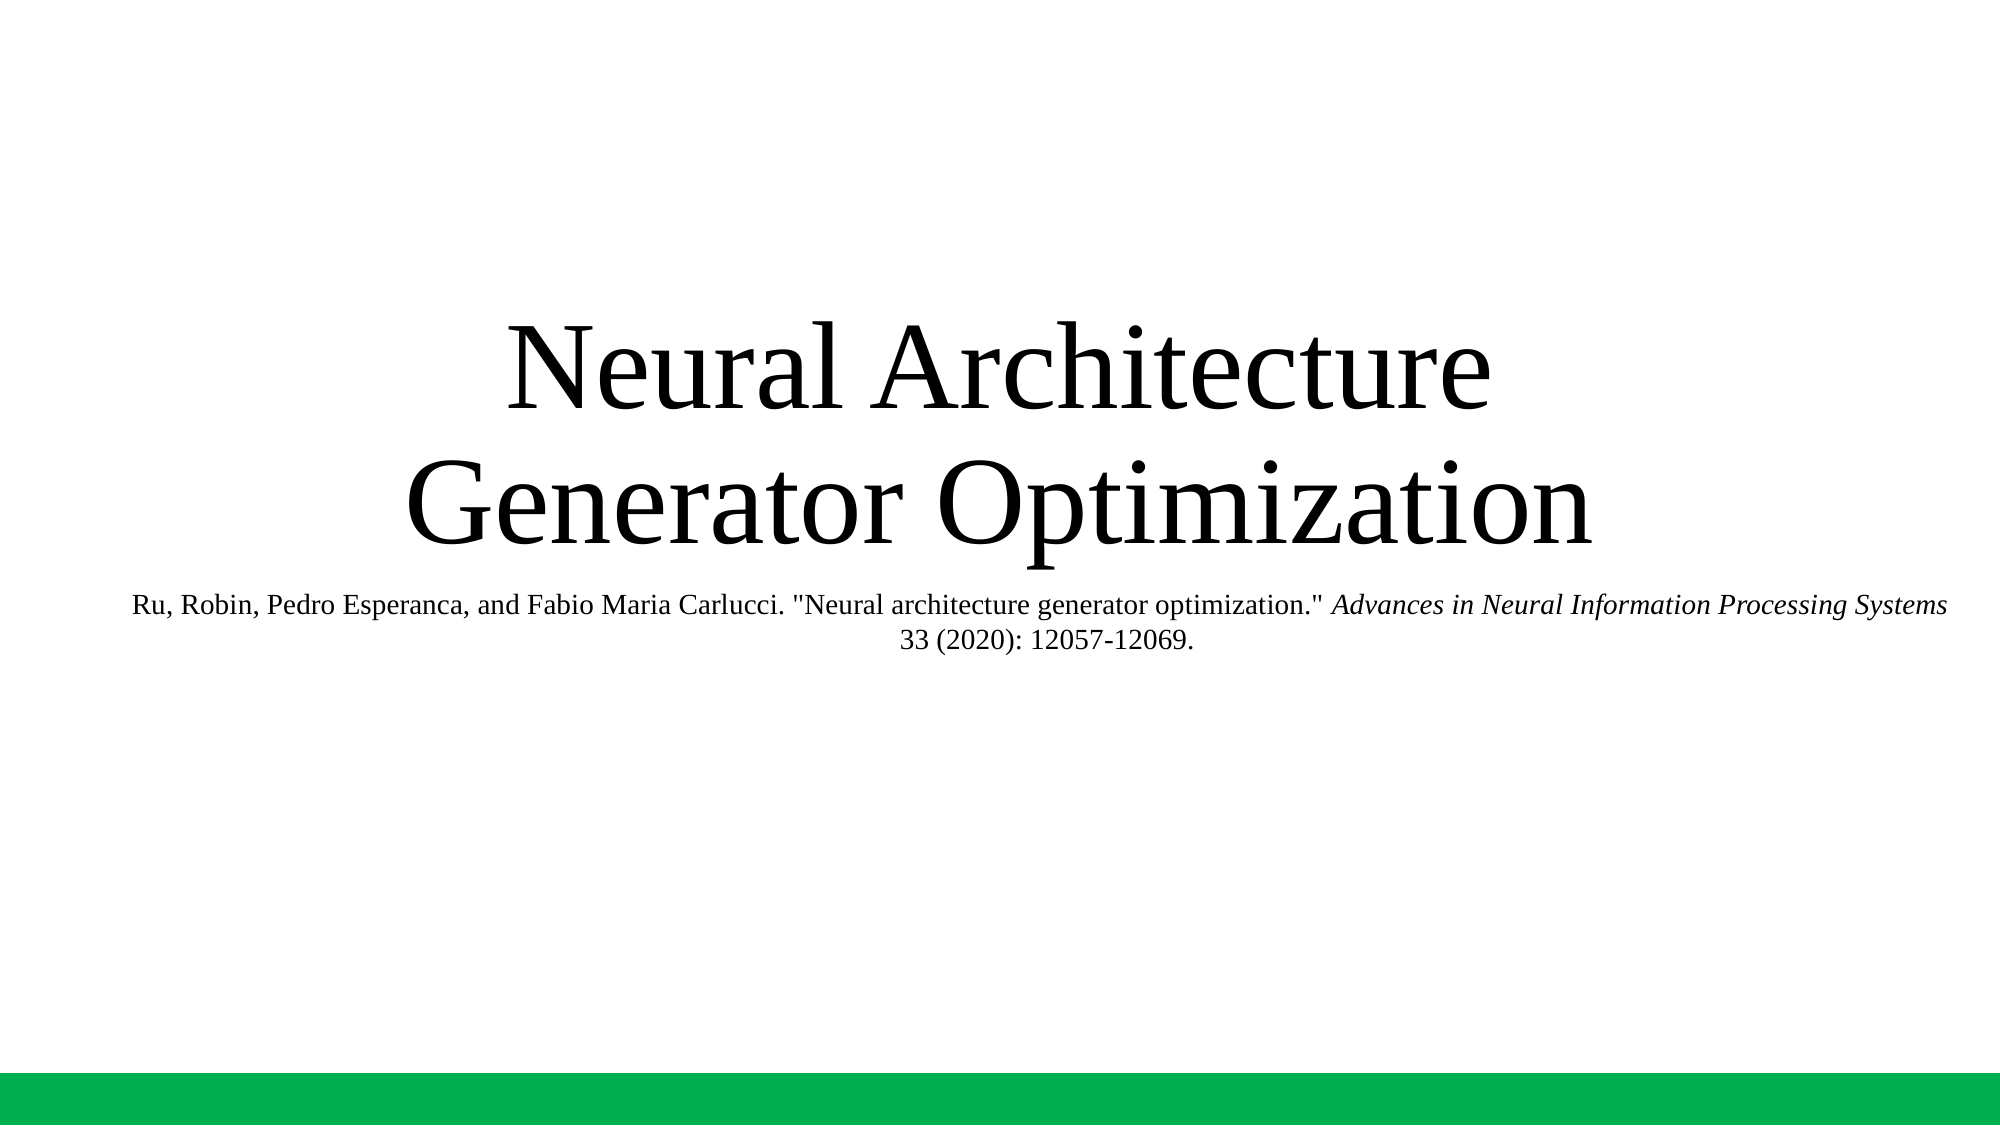

# Neural Architecture Generator Optimization
Ru, Robin, Pedro Esperanca, and Fabio Maria Carlucci. "Neural architecture generator optimization." Advances in Neural Information Processing Systems
33 (2020): 12057-12069.